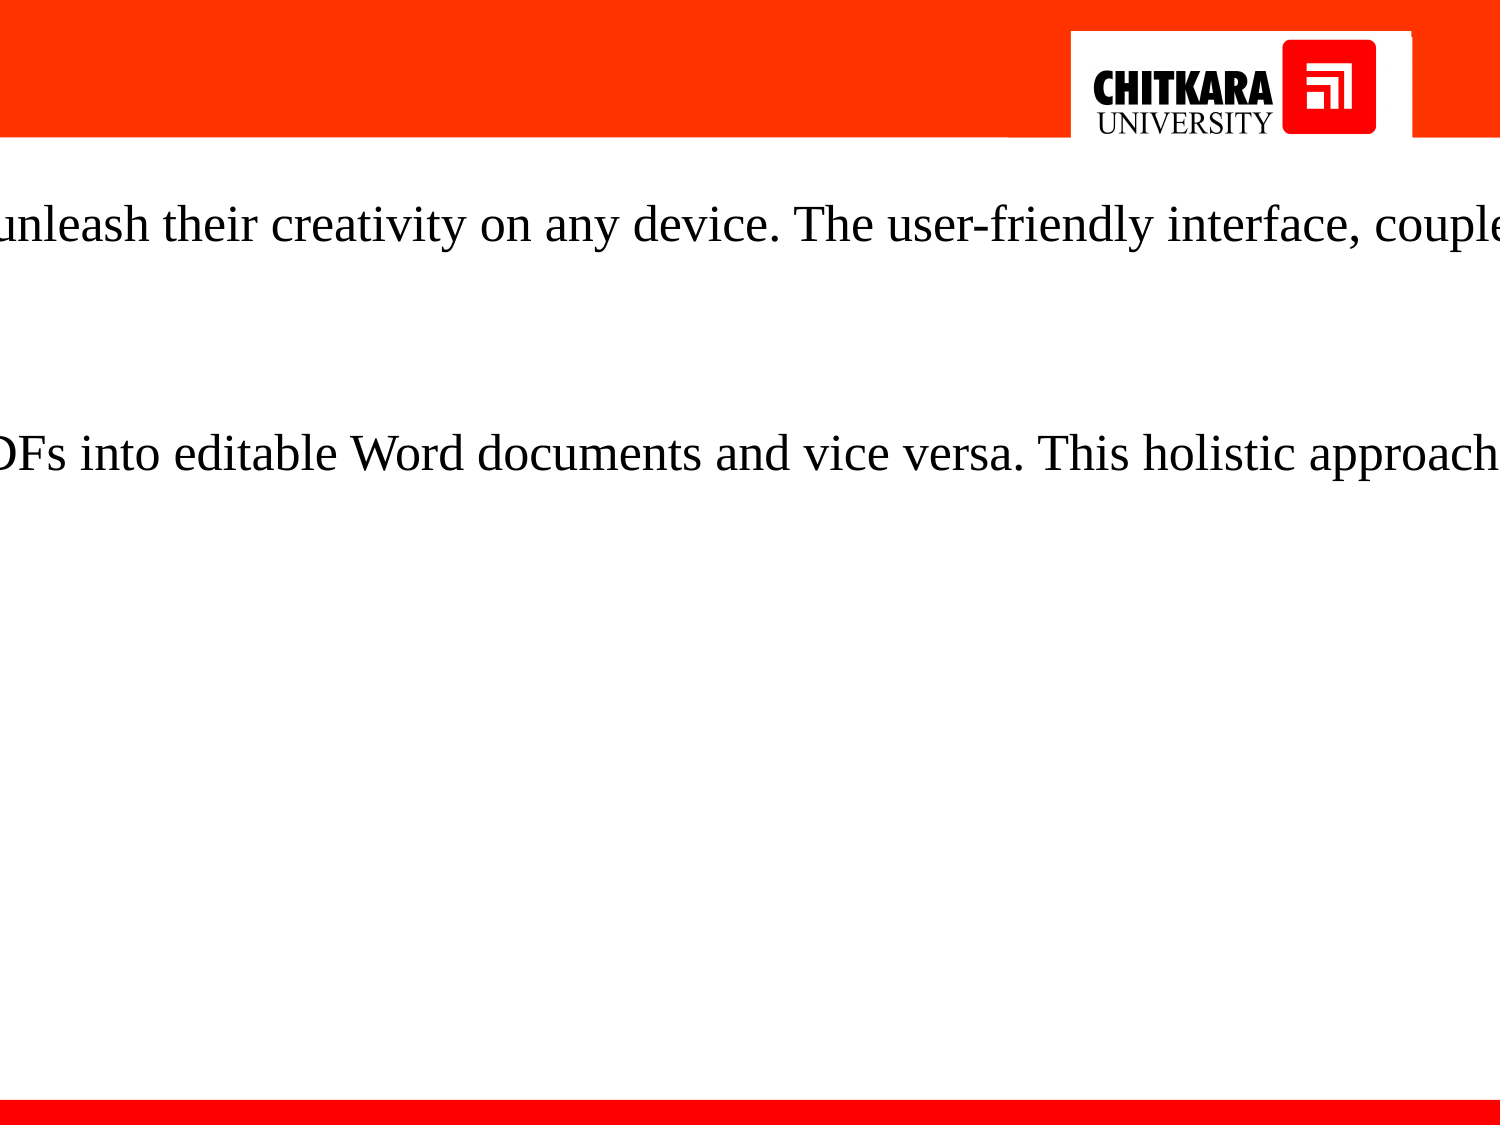

Saving drawings as PNG images is made simple, and the responsive design guarantees that users can unleash their creativity on any device. The user-friendly interface, coupled with customization options for line thickness and background color, enhances the personalization of artworks.
As a bonus feature, we've integrated document conversion capabilities, allowing users to transform PDFs into editable Word documents and vice versa. This holistic approach distinguishes our tool, offering a one-stop solution for both creative and document-related tasks.